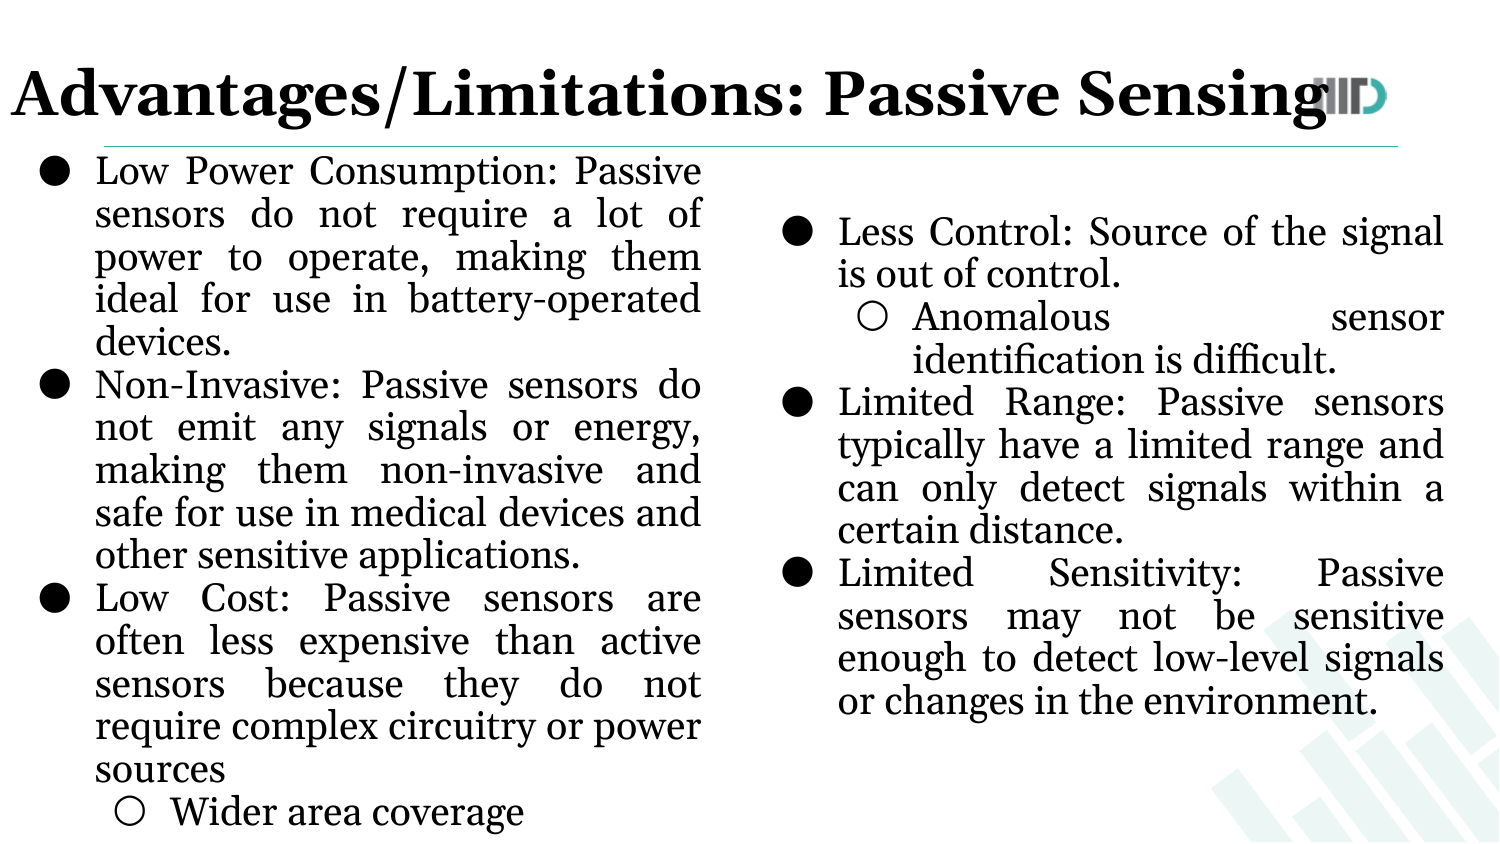

Advantages/Limitations: Passive Sensing
Low Power Consumption: Passive sensors do not require a lot of power to operate, making them ideal for use in battery-operated devices.
Non-Invasive: Passive sensors do not emit any signals or energy, making them non-invasive and safe for use in medical devices and other sensitive applications.
Low Cost: Passive sensors are often less expensive than active sensors because they do not require complex circuitry or power sources
Wider area coverage

Less Control: Source of the signal is out of control.
Anomalous sensor identification is difficult.
Limited Range: Passive sensors typically have a limited range and can only detect signals within a certain distance.
Limited Sensitivity: Passive sensors may not be sensitive enough to detect low-level signals or changes in the environment.